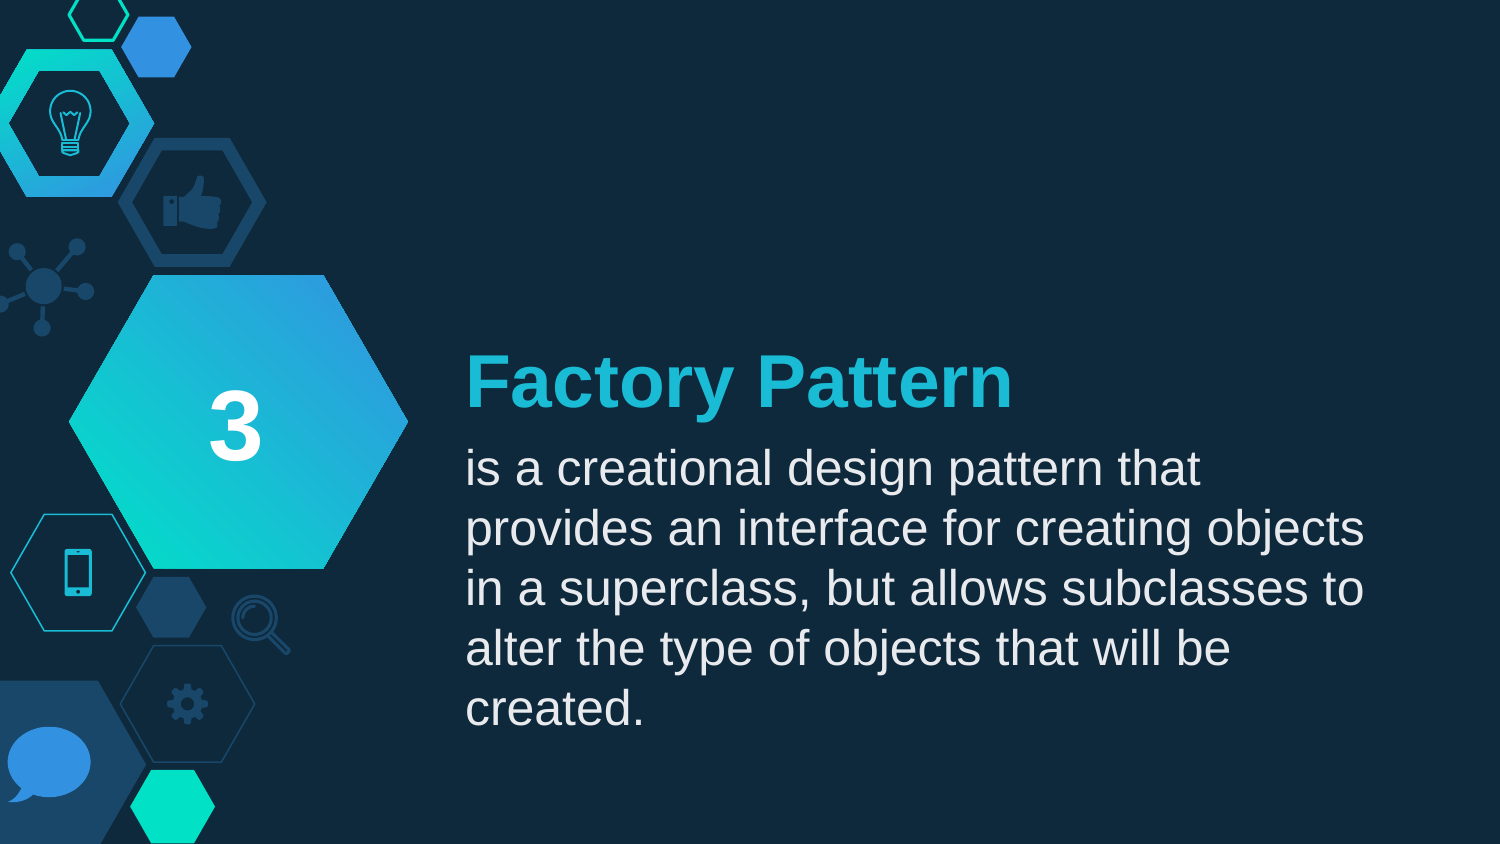

3
# Factory Pattern
is a creational design pattern that provides an interface for creating objects in a superclass, but allows subclasses to alter the type of objects that will be created.